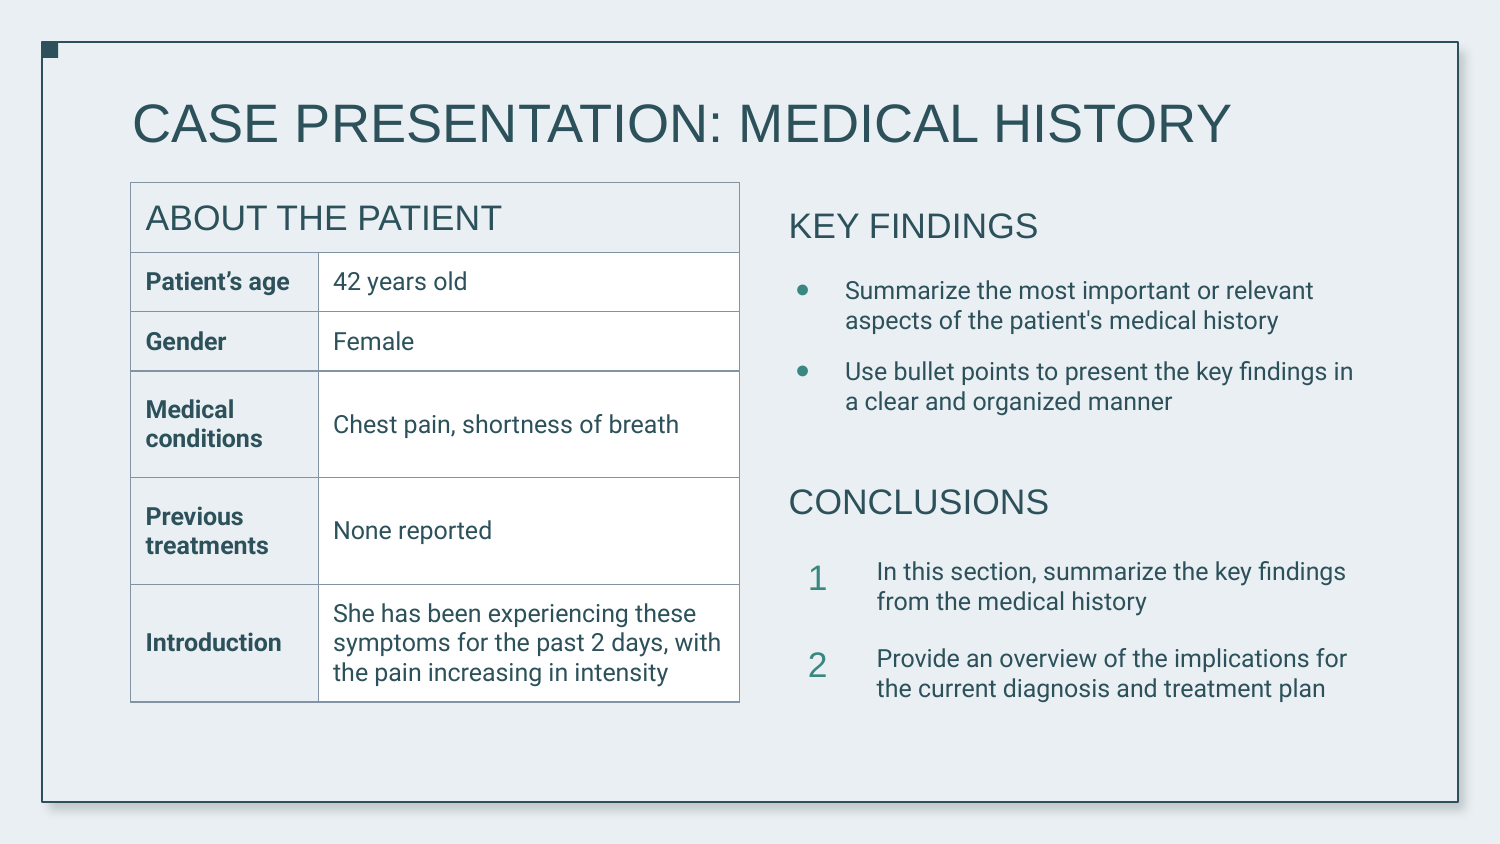

# CASE PRESENTATION: MEDICAL HISTORY
| ABOUT THE PATIENT |  |
| --- | --- |
| Patient’s age | 42 years old |
| Gender | Female |
| Medical conditions | Chest pain, shortness of breath |
| Previous treatments | None reported |
| Introduction | She has been experiencing these symptoms for the past 2 days, with the pain increasing in intensity |
KEY FINDINGS
Summarize the most important or relevant aspects of the patient's medical history
Use bullet points to present the key findings in a clear and organized manner
CONCLUSIONS
In this section, summarize the key findings from the medical history
1
Provide an overview of the implications for the current diagnosis and treatment plan
2